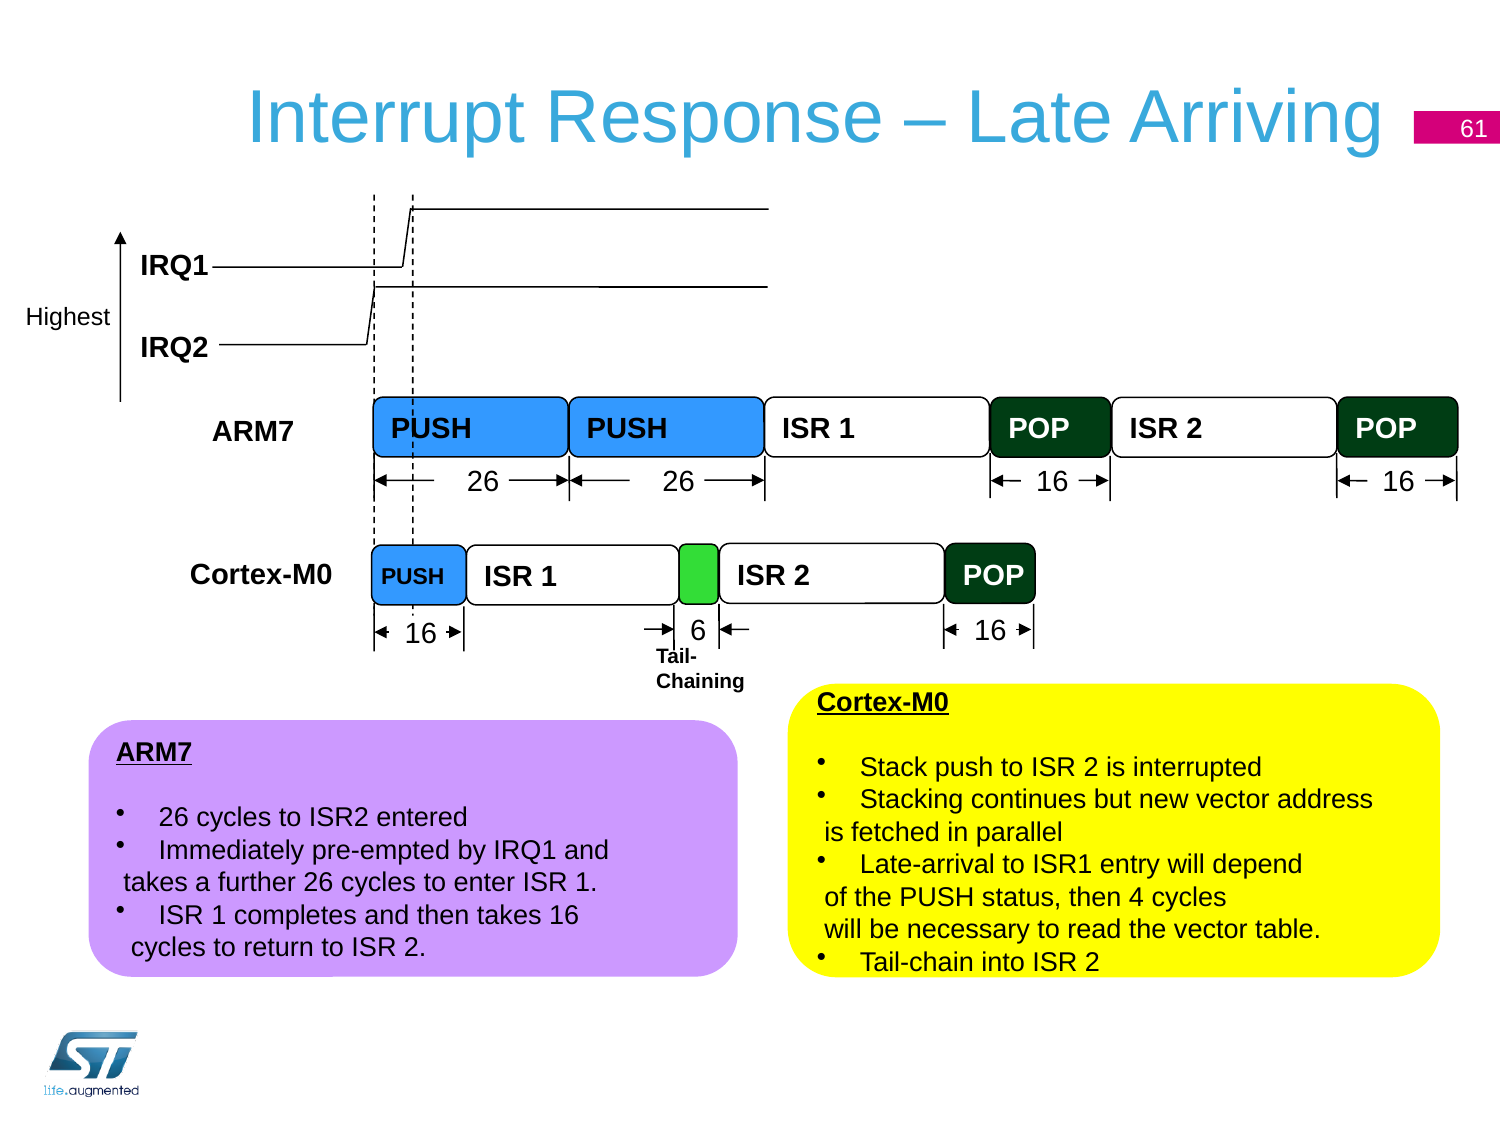

# Interrupt Response – Late Arriving

IRQ1

Highest
IRQ2
PUSH
PUSH
ISR 1
POP
POP
ISR 2
ARM7

26

16

16

26

ISR 2
POP

 PUSH
ISR 1
Cortex-M0

6

16

16

Tail-Chaining
Cortex-M0

 Stack push to ISR 2 is interrupted
 Stacking continues but new vector address
 is fetched in parallel
 Late-arrival to ISR1 entry will depend
 of the PUSH status, then 4 cycles
 will be necessary to read the vector table.
 Tail-chain into ISR 2
ARM7

 26 cycles to ISR2 entered
 Immediately pre-empted by IRQ1 and
 takes a further 26 cycles to enter ISR 1.
 ISR 1 completes and then takes 16
  cycles to return to ISR 2.
61